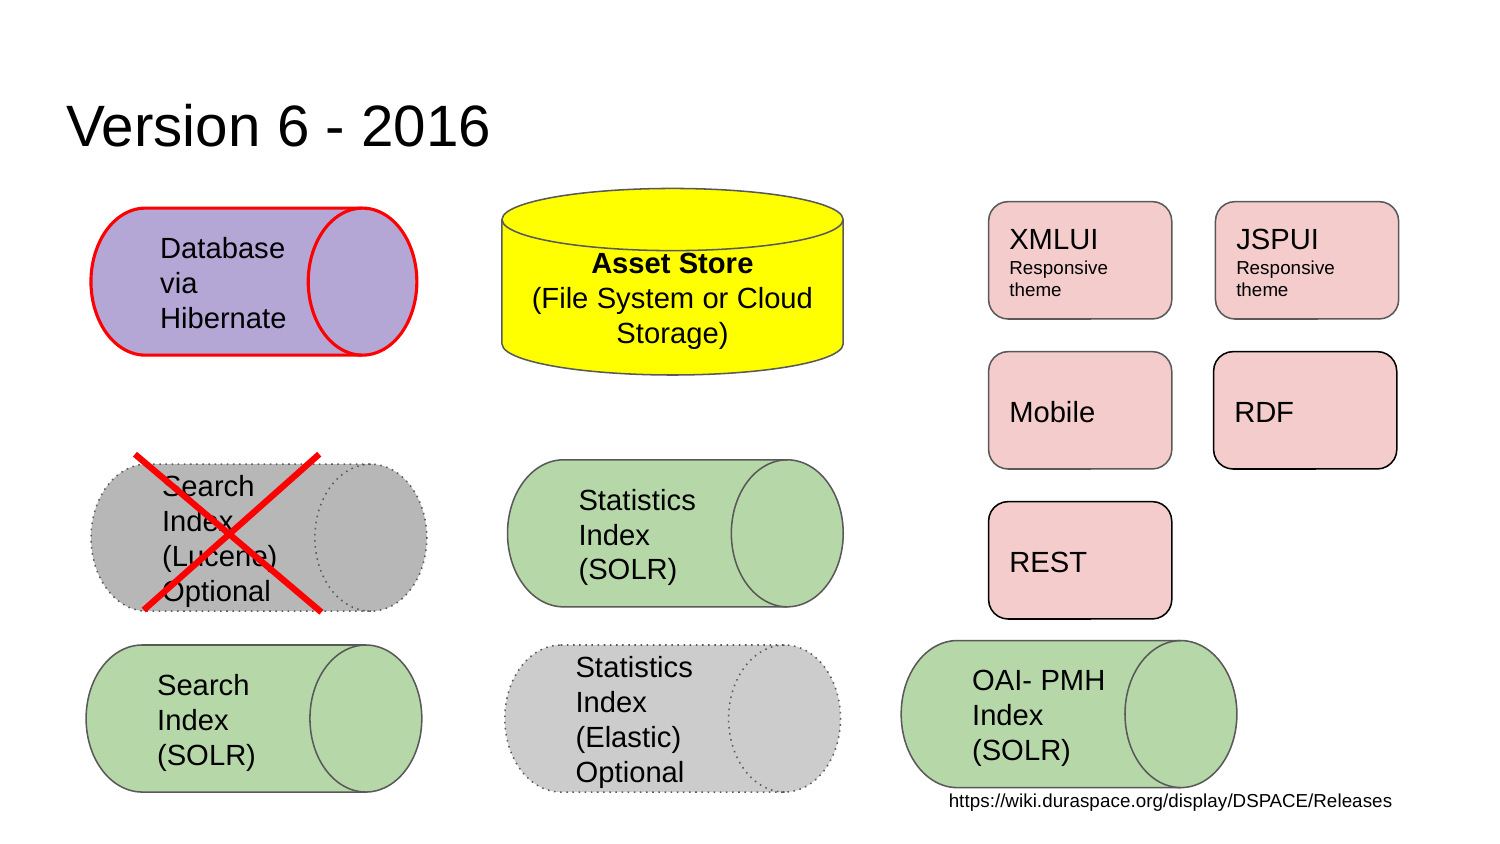

# Version 6 - 2016
Asset Store
(File System or Cloud Storage)
XMLUI
Responsive theme
JSPUI
Responsive theme
Database
via Hibernate
Mobile
RDF
Statistics Index
(SOLR)
Search Index
(Lucene)
Optional
REST
OAI- PMH Index
(SOLR)
Search Index
(SOLR)
Statistics Index
(Elastic)
Optional
https://wiki.duraspace.org/display/DSPACE/Releases